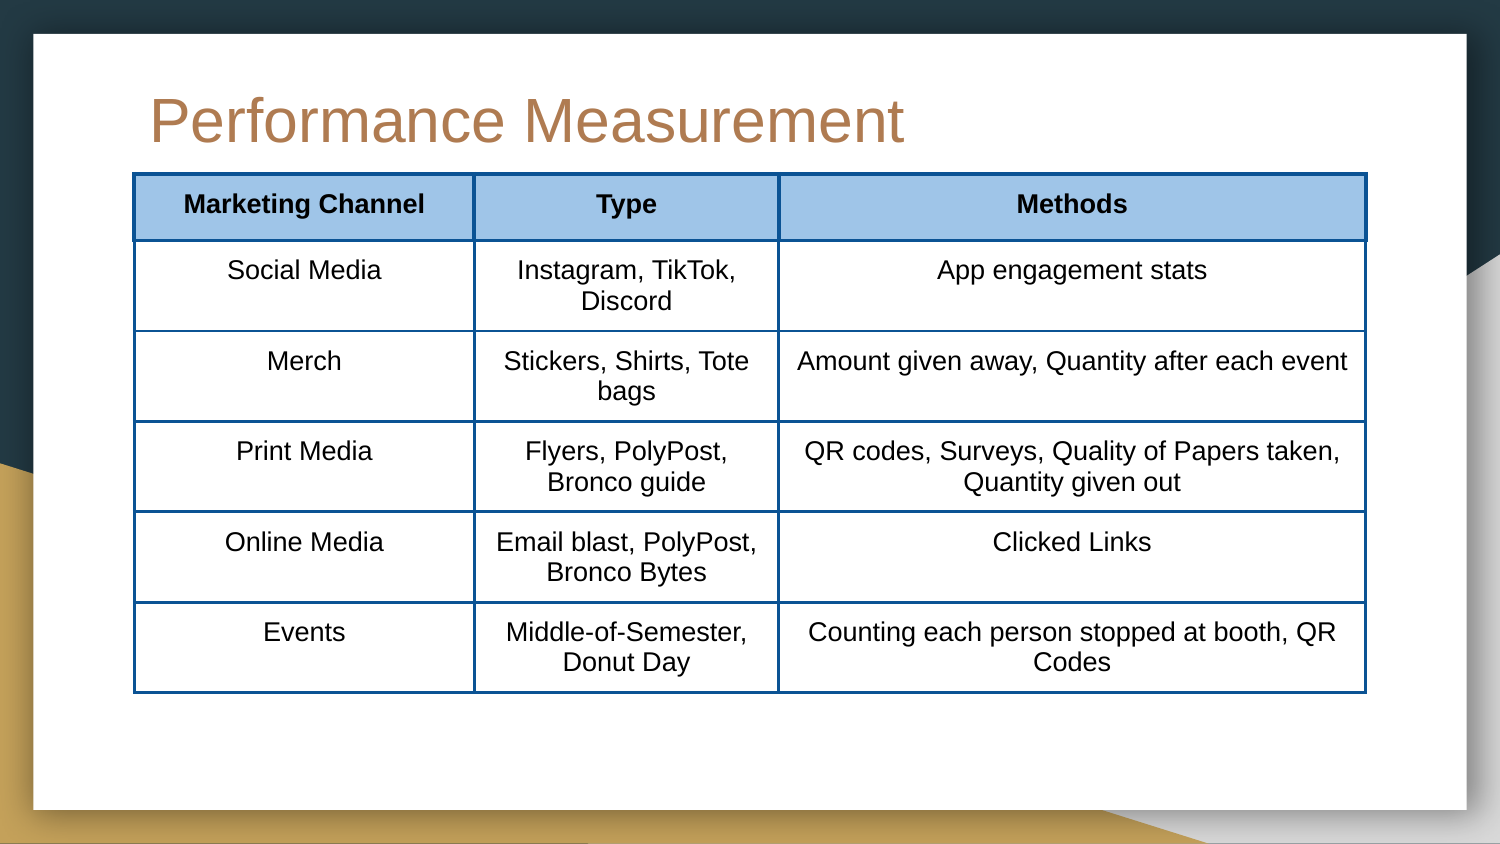

# Performance Measurement
| Marketing Channel | Type | Methods |
| --- | --- | --- |
| Social Media | Instagram, TikTok, Discord | App engagement stats |
| Merch | Stickers, Shirts, Tote bags | Amount given away, Quantity after each event |
| Print Media | Flyers, PolyPost, Bronco guide | QR codes, Surveys, Quality of Papers taken, Quantity given out |
| Online Media | Email blast, PolyPost, Bronco Bytes | Clicked Links |
| Events | Middle-of-Semester, Donut Day | Counting each person stopped at booth, QR Codes |